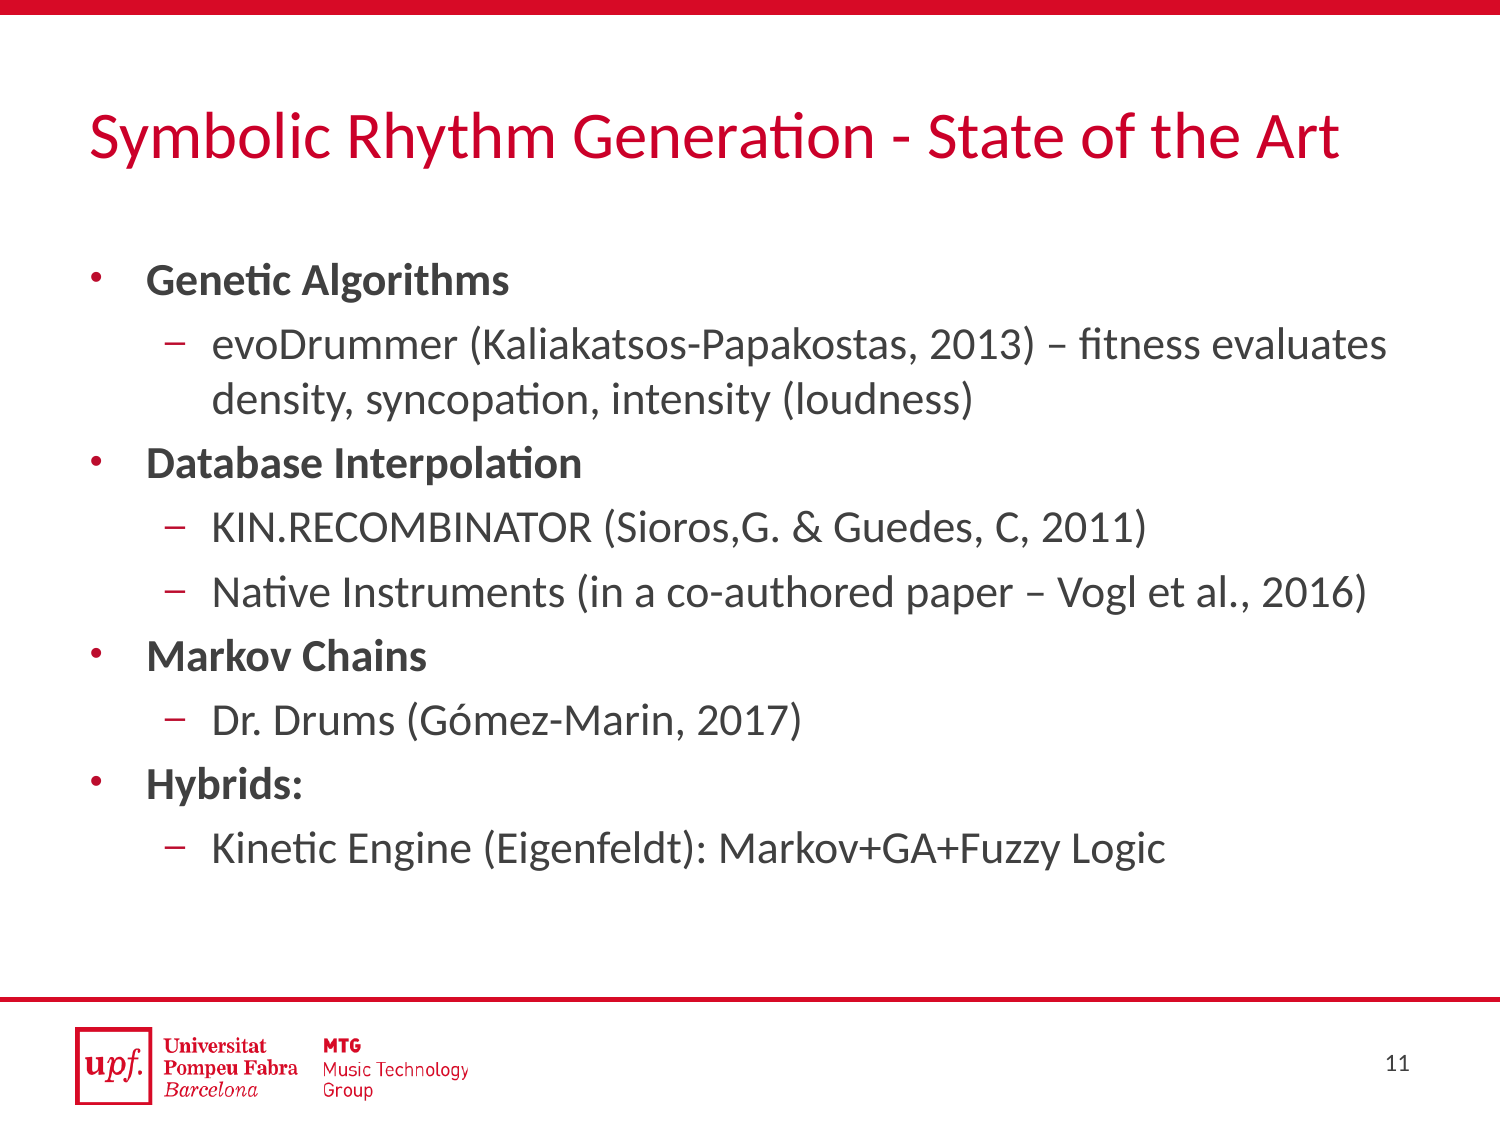

# Symbolic Rhythm Generation - State of the Art
Genetic Algorithms
evoDrummer (Kaliakatsos-Papakostas, 2013) – fitness evaluates density, syncopation, intensity (loudness)
Database Interpolation
KIN.RECOMBINATOR (Sioros,G. & Guedes, C, 2011)
Native Instruments (in a co-authored paper – Vogl et al., 2016)
Markov Chains
Dr. Drums (Gómez-Marin, 2017)
Hybrids:
Kinetic Engine (Eigenfeldt): Markov+GA+Fuzzy Logic

11